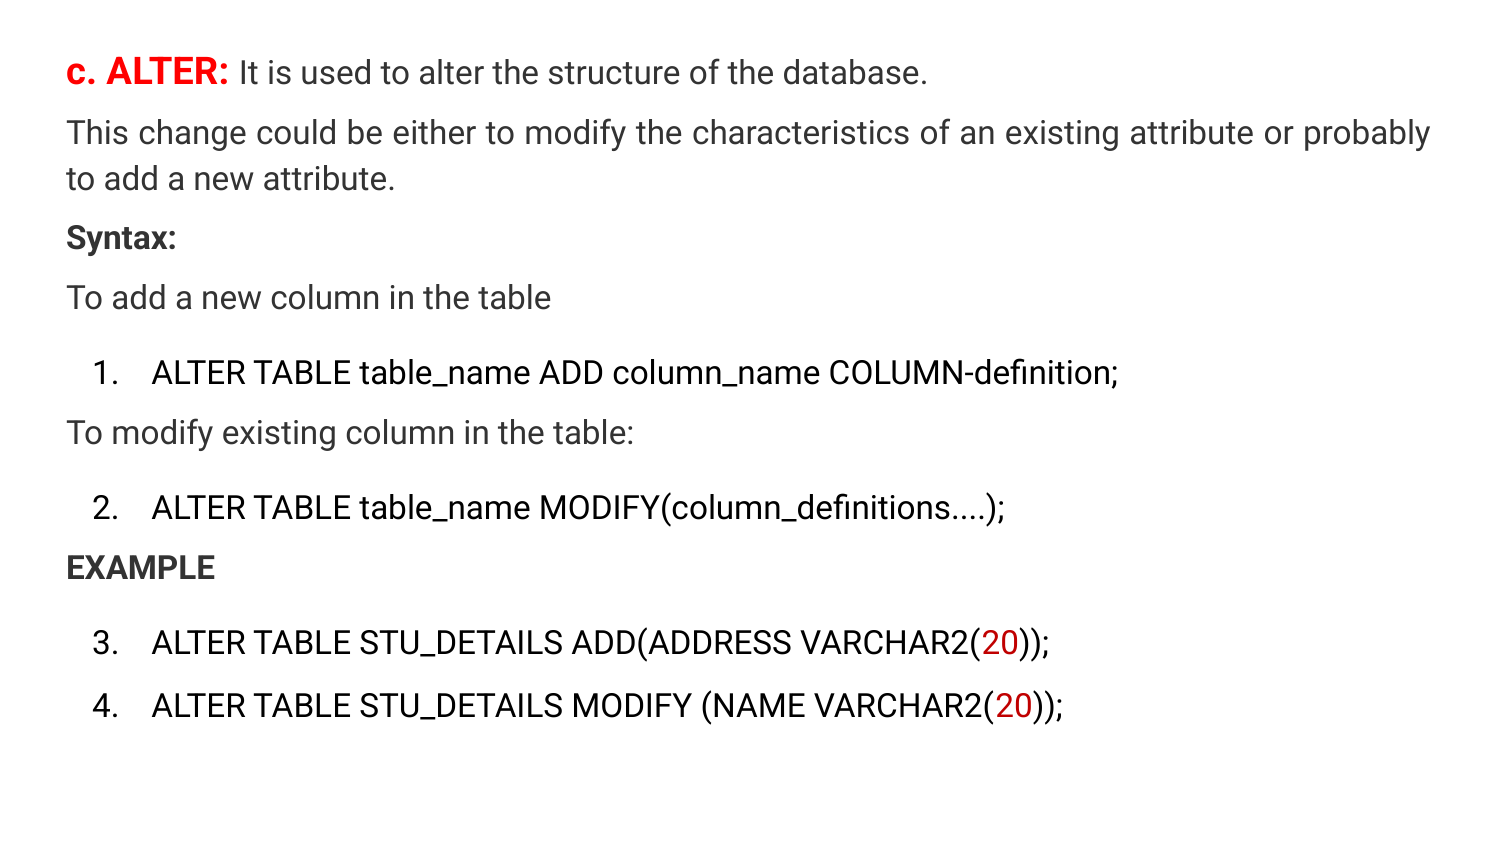

c. ALTER: It is used to alter the structure of the database.
This change could be either to modify the characteristics of an existing attribute or probably to add a new attribute.
Syntax:
To add a new column in the table
ALTER TABLE table_name ADD column_name COLUMN-definition;
To modify existing column in the table:
ALTER TABLE table_name MODIFY(column_definitions....);
EXAMPLE
ALTER TABLE STU_DETAILS ADD(ADDRESS VARCHAR2(20));
ALTER TABLE STU_DETAILS MODIFY (NAME VARCHAR2(20));